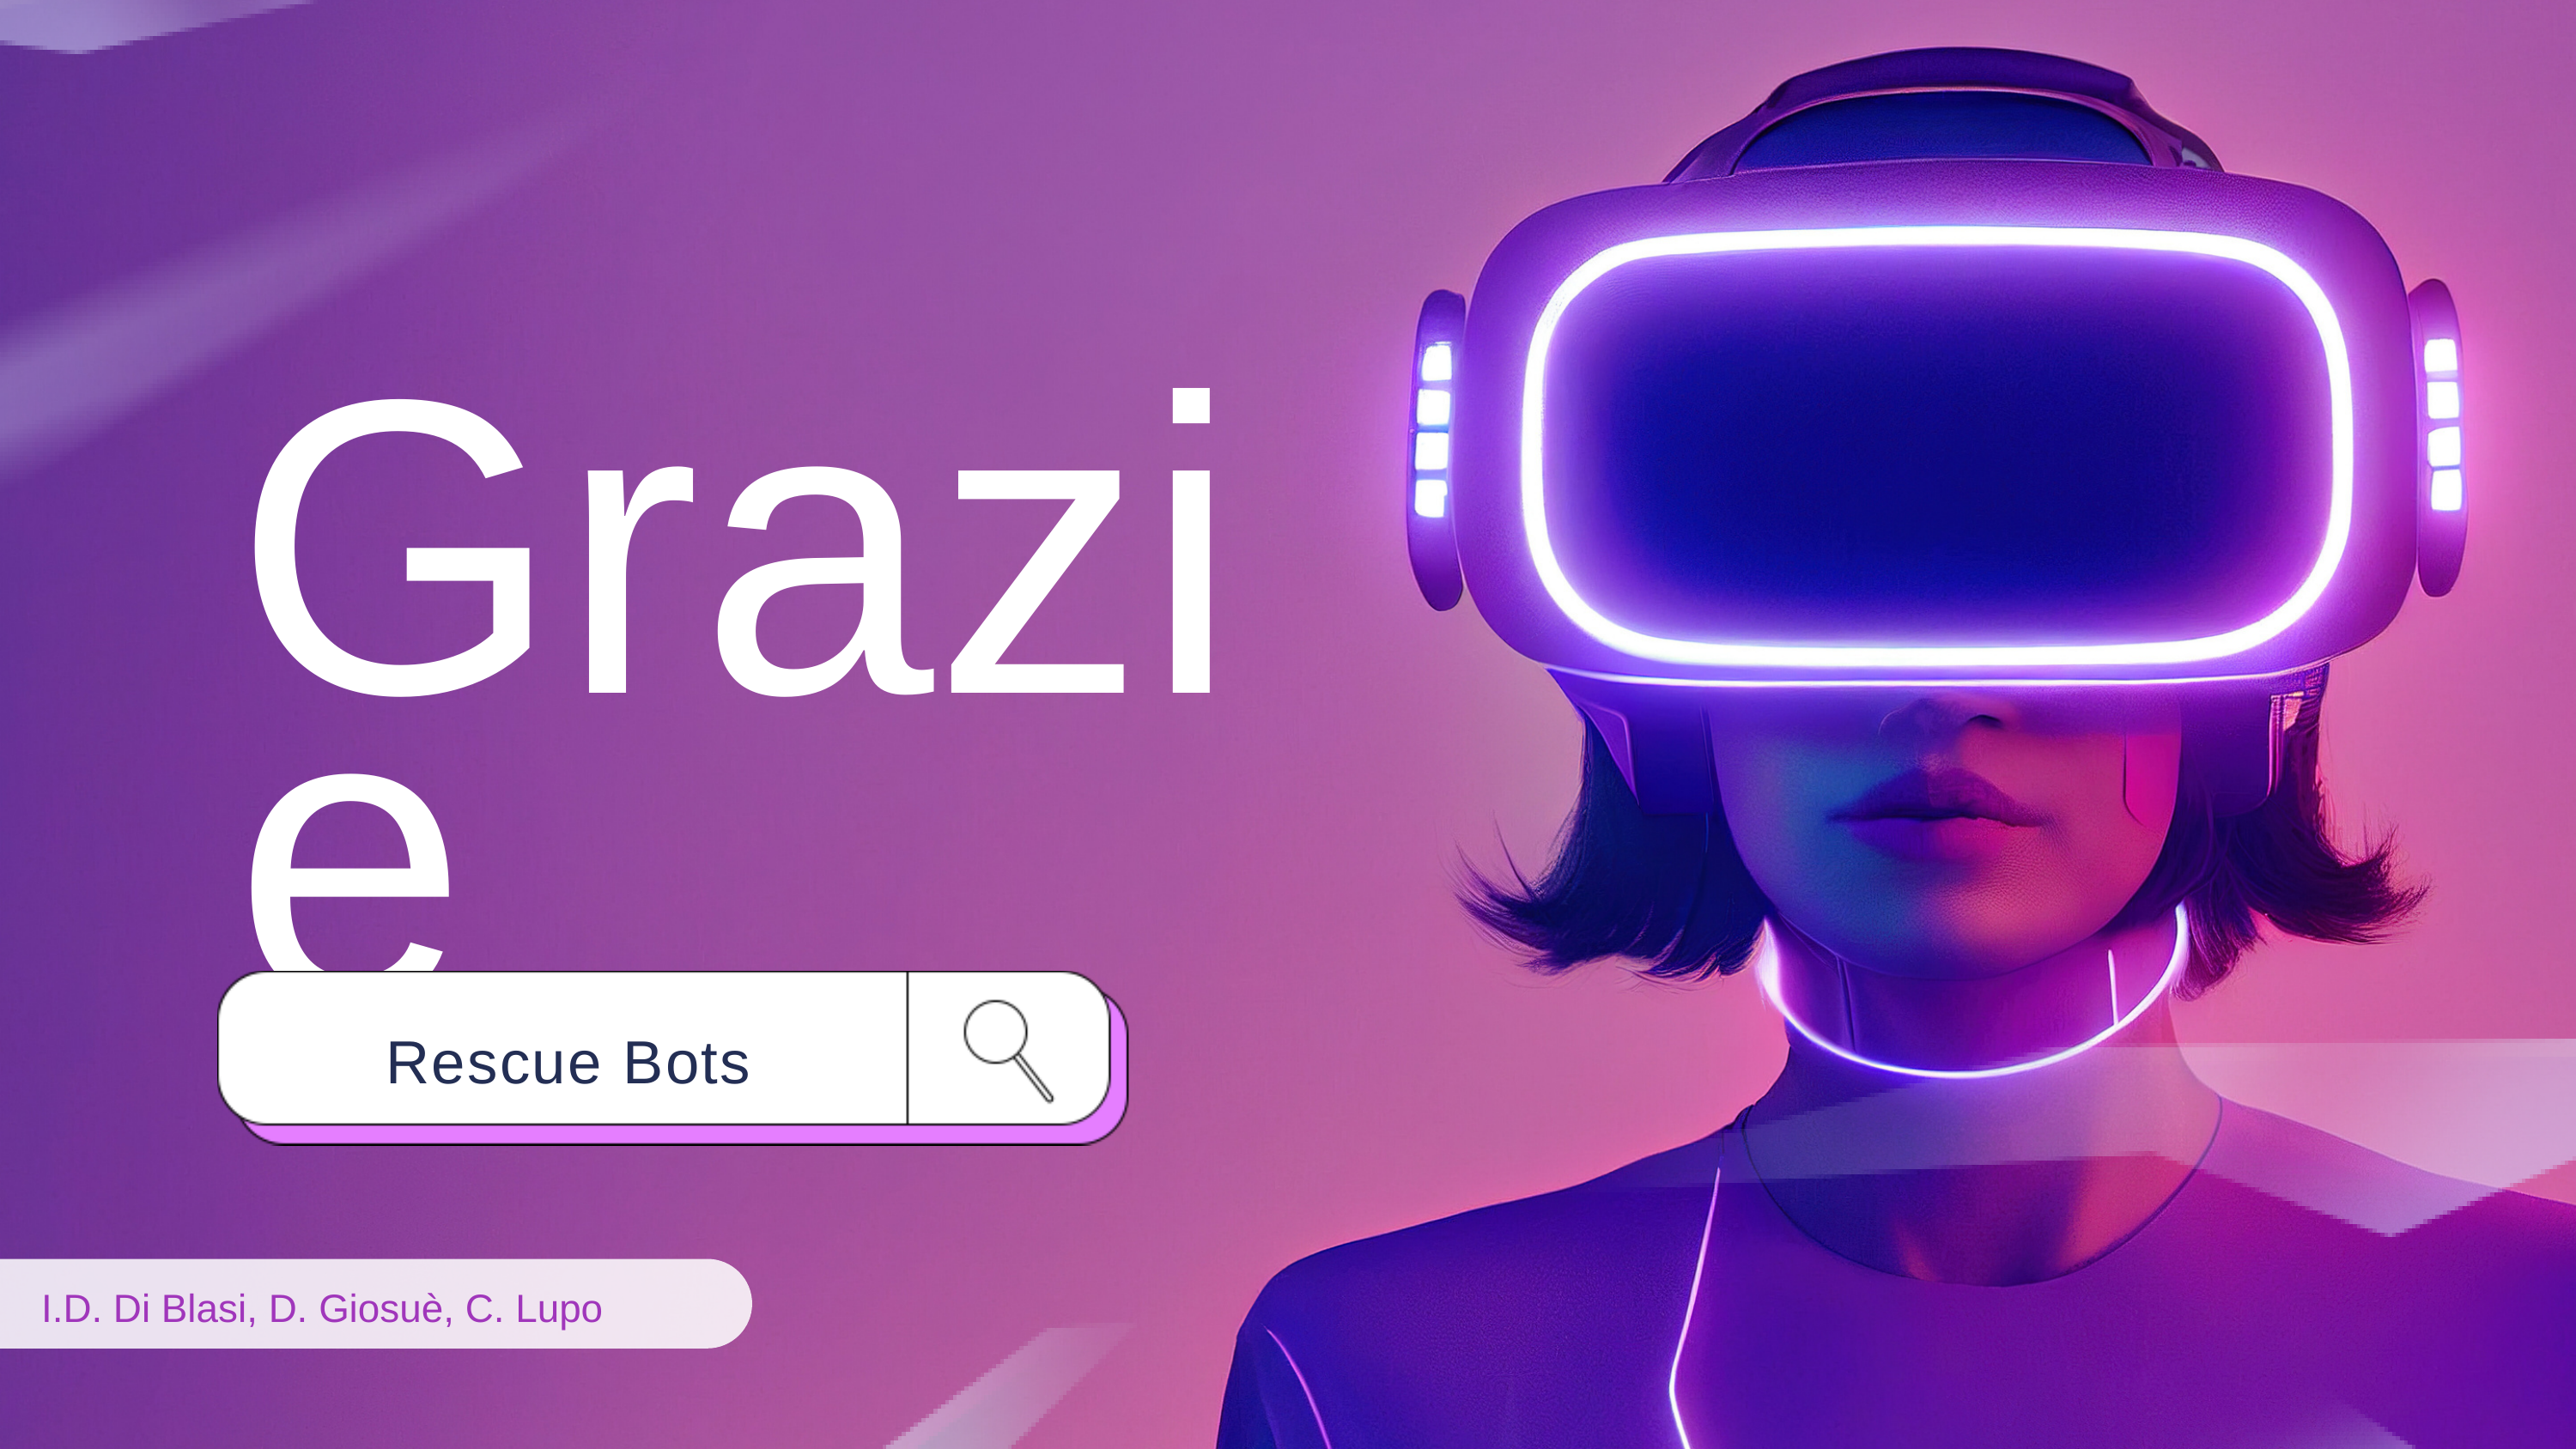

Grazie

Rescue Bots

I.D. Di Blasi, D. Giosuè, C. Lupo